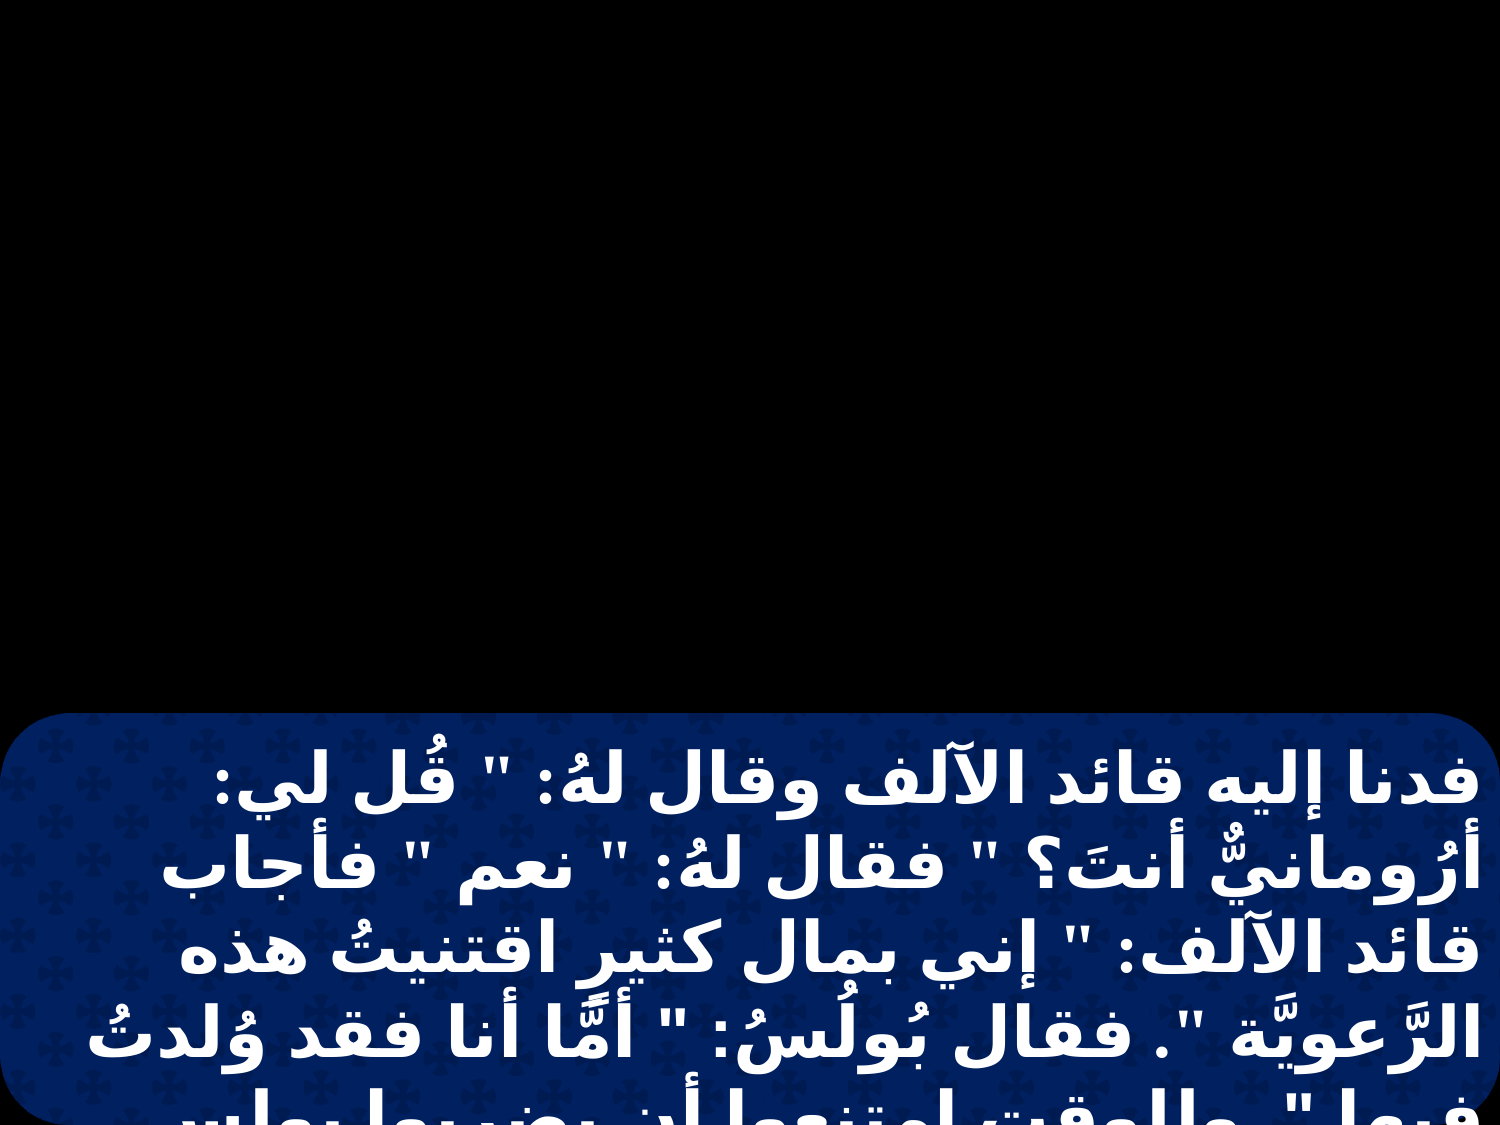

فدنا إليه قائد الآلف وقال لهُ: " قُل لي: أرُومانيٌّ أنتَ؟ " فقال لهُ: " نعم " فأجاب قائد الآلف: " إني بمال كثيرٍ اقتنيتُ هذه الرَّعويَّة ". فقال بُولُسُ: " أمَّا أنا فقد وُلدتُ فيها ". وللوقتِ امتنعوا أن يضربوا بولس وتنحَّى عنهُ الذين كانوا مُزمِعينَ أن يجلدوهُ.